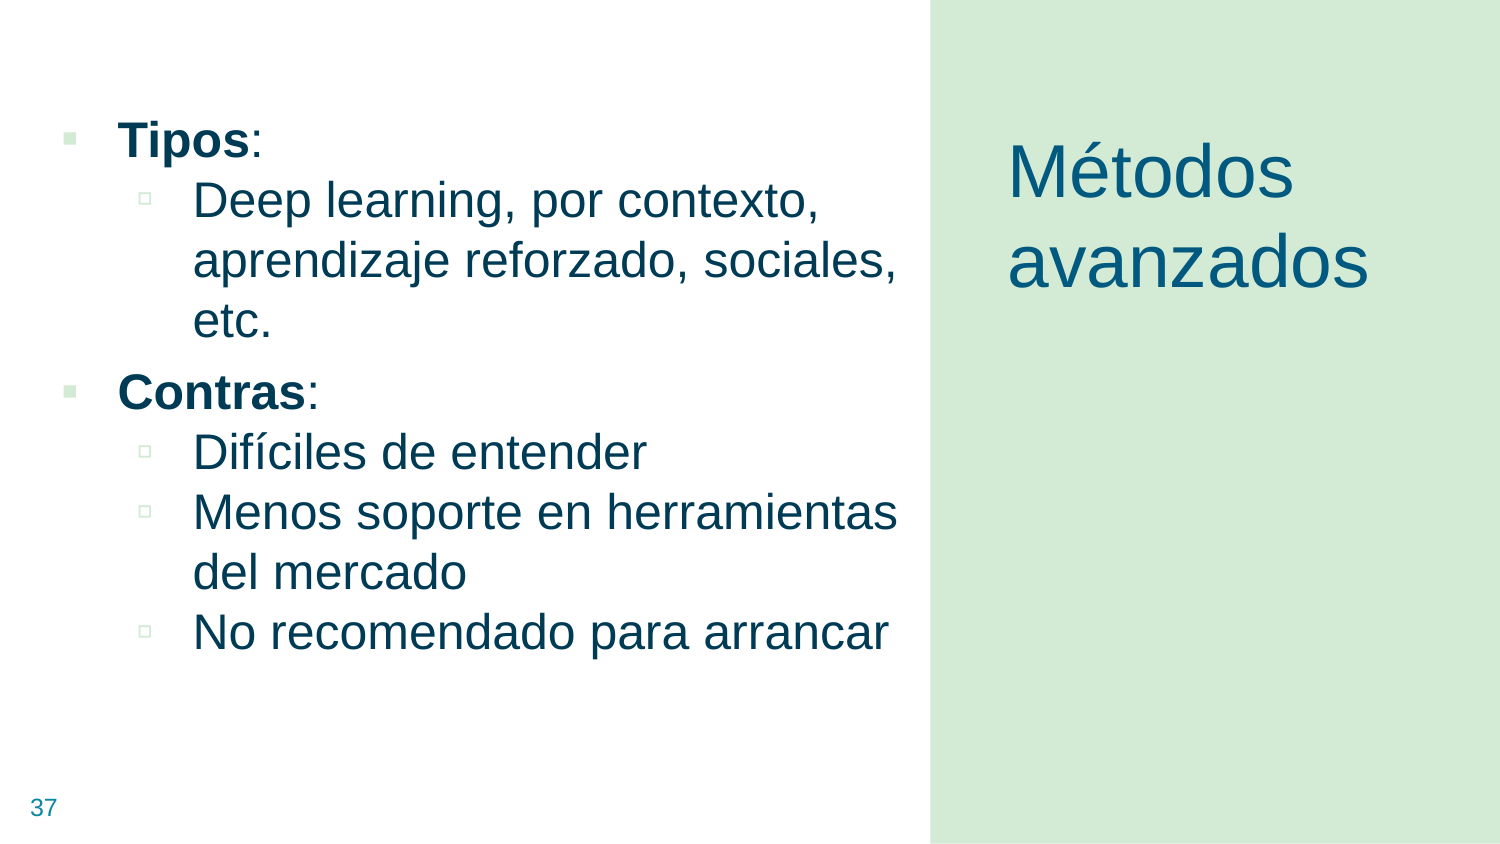

Tipos:
Deep learning, por contexto, aprendizaje reforzado, sociales, etc.
Contras:
Difíciles de entender
Menos soporte en herramientas del mercado
No recomendado para arrancar

# Métodos avanzados
37